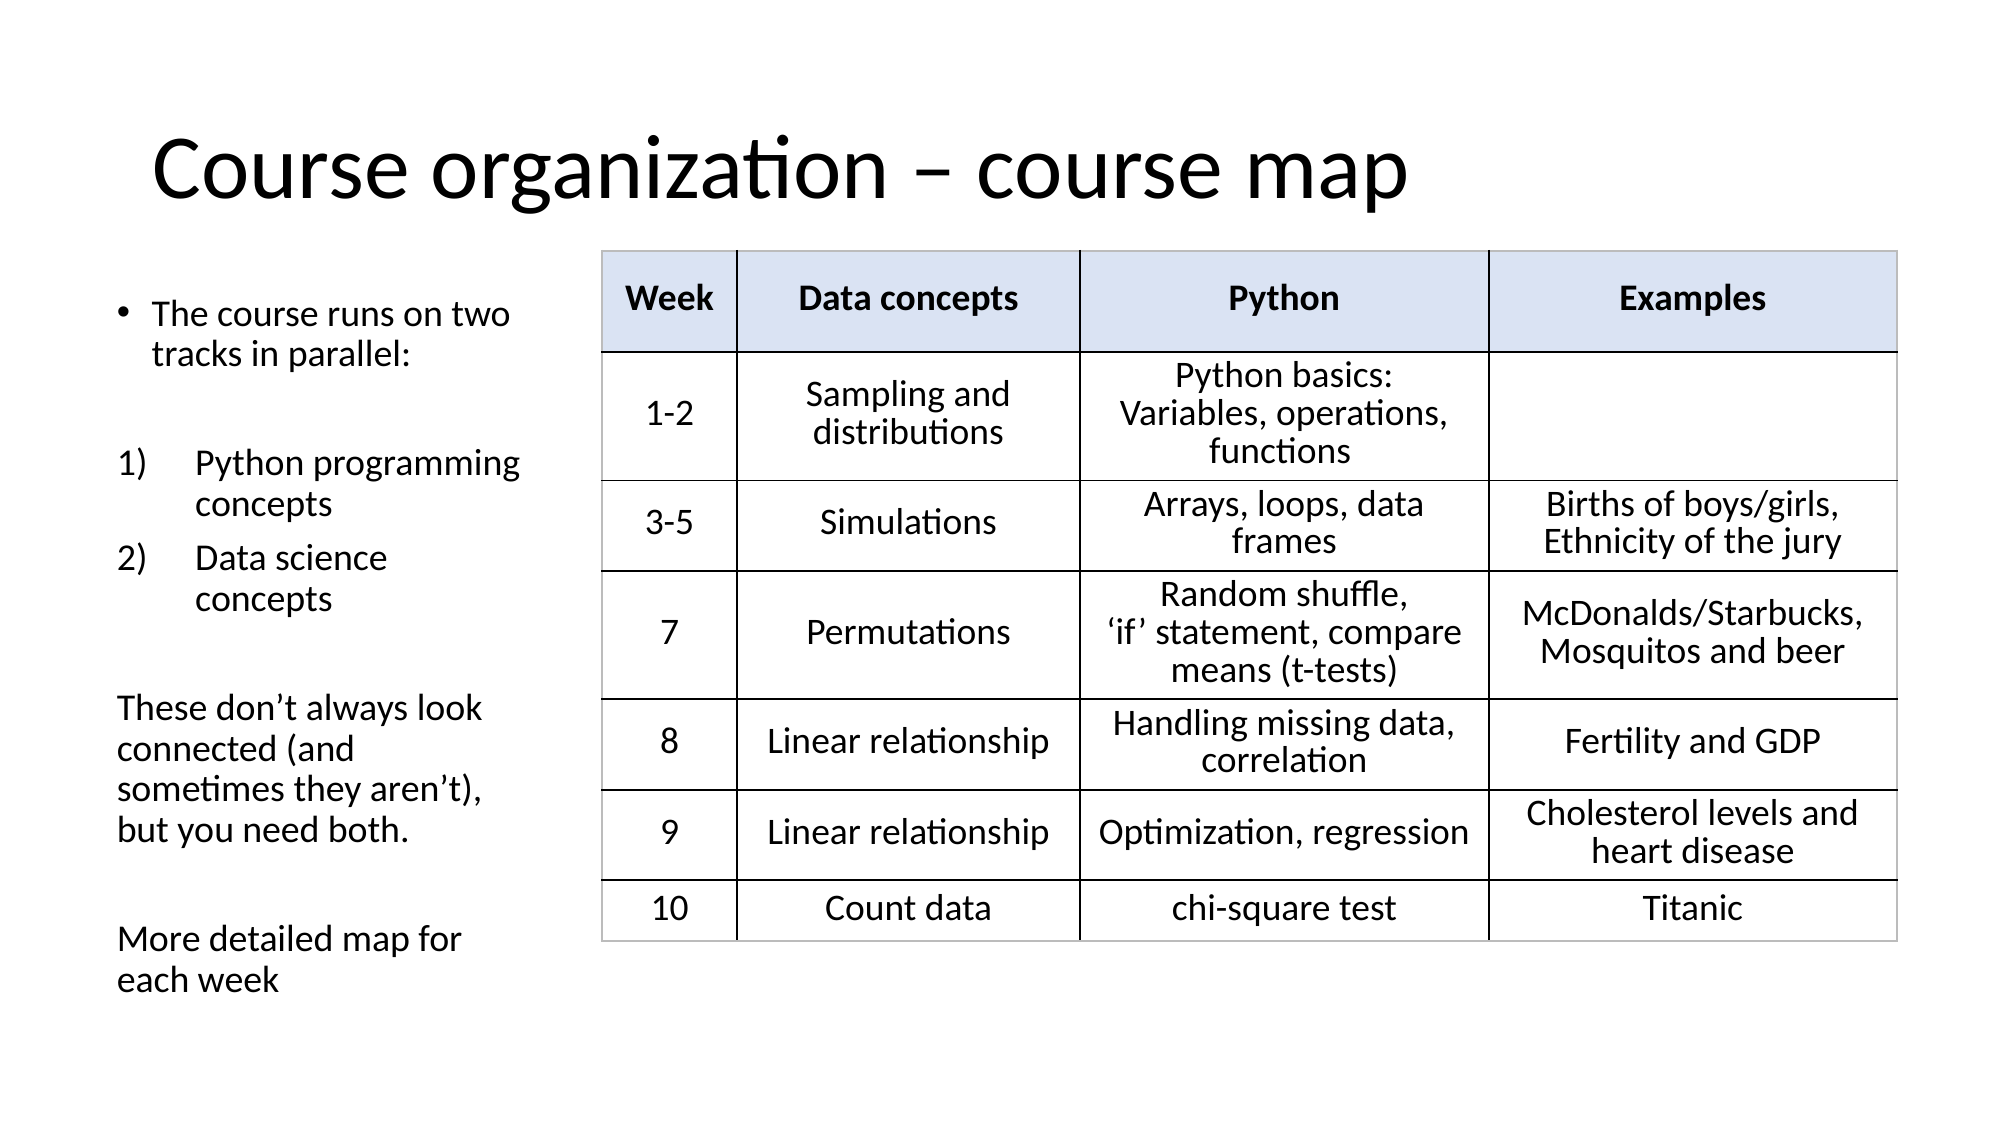

# Course organization – course map
| Week | Data concepts | Python | Examples |
| --- | --- | --- | --- |
| 1-2 | Sampling and distributions | Python basics: Variables, operations, functions |  |
| 3-5 | Simulations | Arrays, loops, data frames | Births of boys/girls, Ethnicity of the jury |
| 7 | Permutations | Random shuffle, ‘if’ statement, compare means (t-tests) | McDonalds/Starbucks, Mosquitos and beer |
| 8 | Linear relationship | Handling missing data, correlation | Fertility and GDP |
| 9 | Linear relationship | Optimization, regression | Cholesterol levels and heart disease |
| 10 | Count data | chi-square test | Titanic |
The course runs on two tracks in parallel:

Python programming concepts
Data science concepts

These don’t always look connected (and sometimes they aren’t), but you need both.

More detailed map for each week